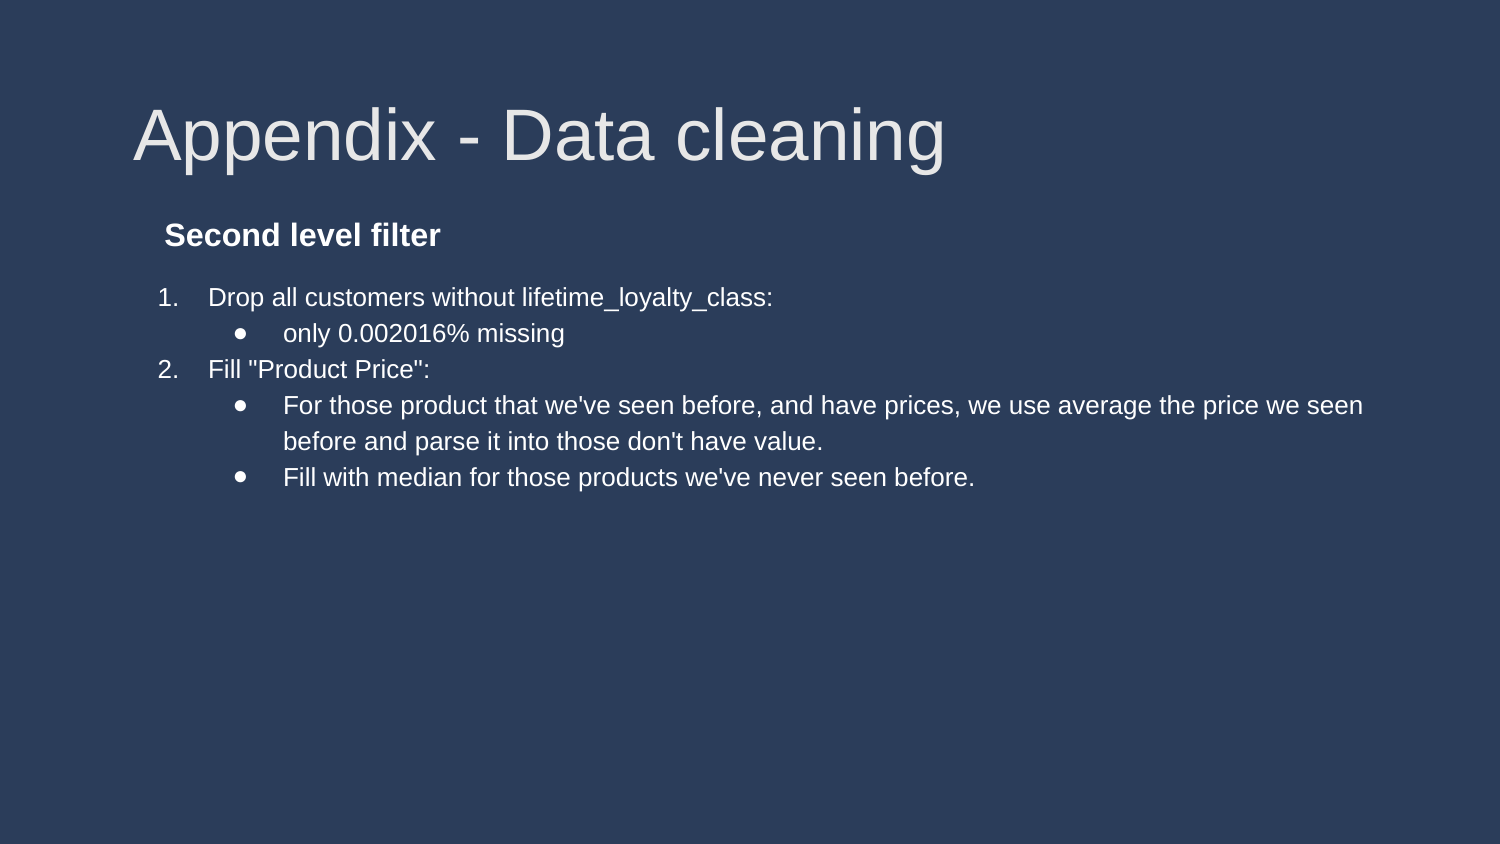

# Appendix - Data cleaning
Second level filter
Drop all customers without lifetime_loyalty_class:
only 0.002016% missing
Fill "Product Price":
For those product that we've seen before, and have prices, we use average the price we seen before and parse it into those don't have value.
Fill with median for those products we've never seen before.